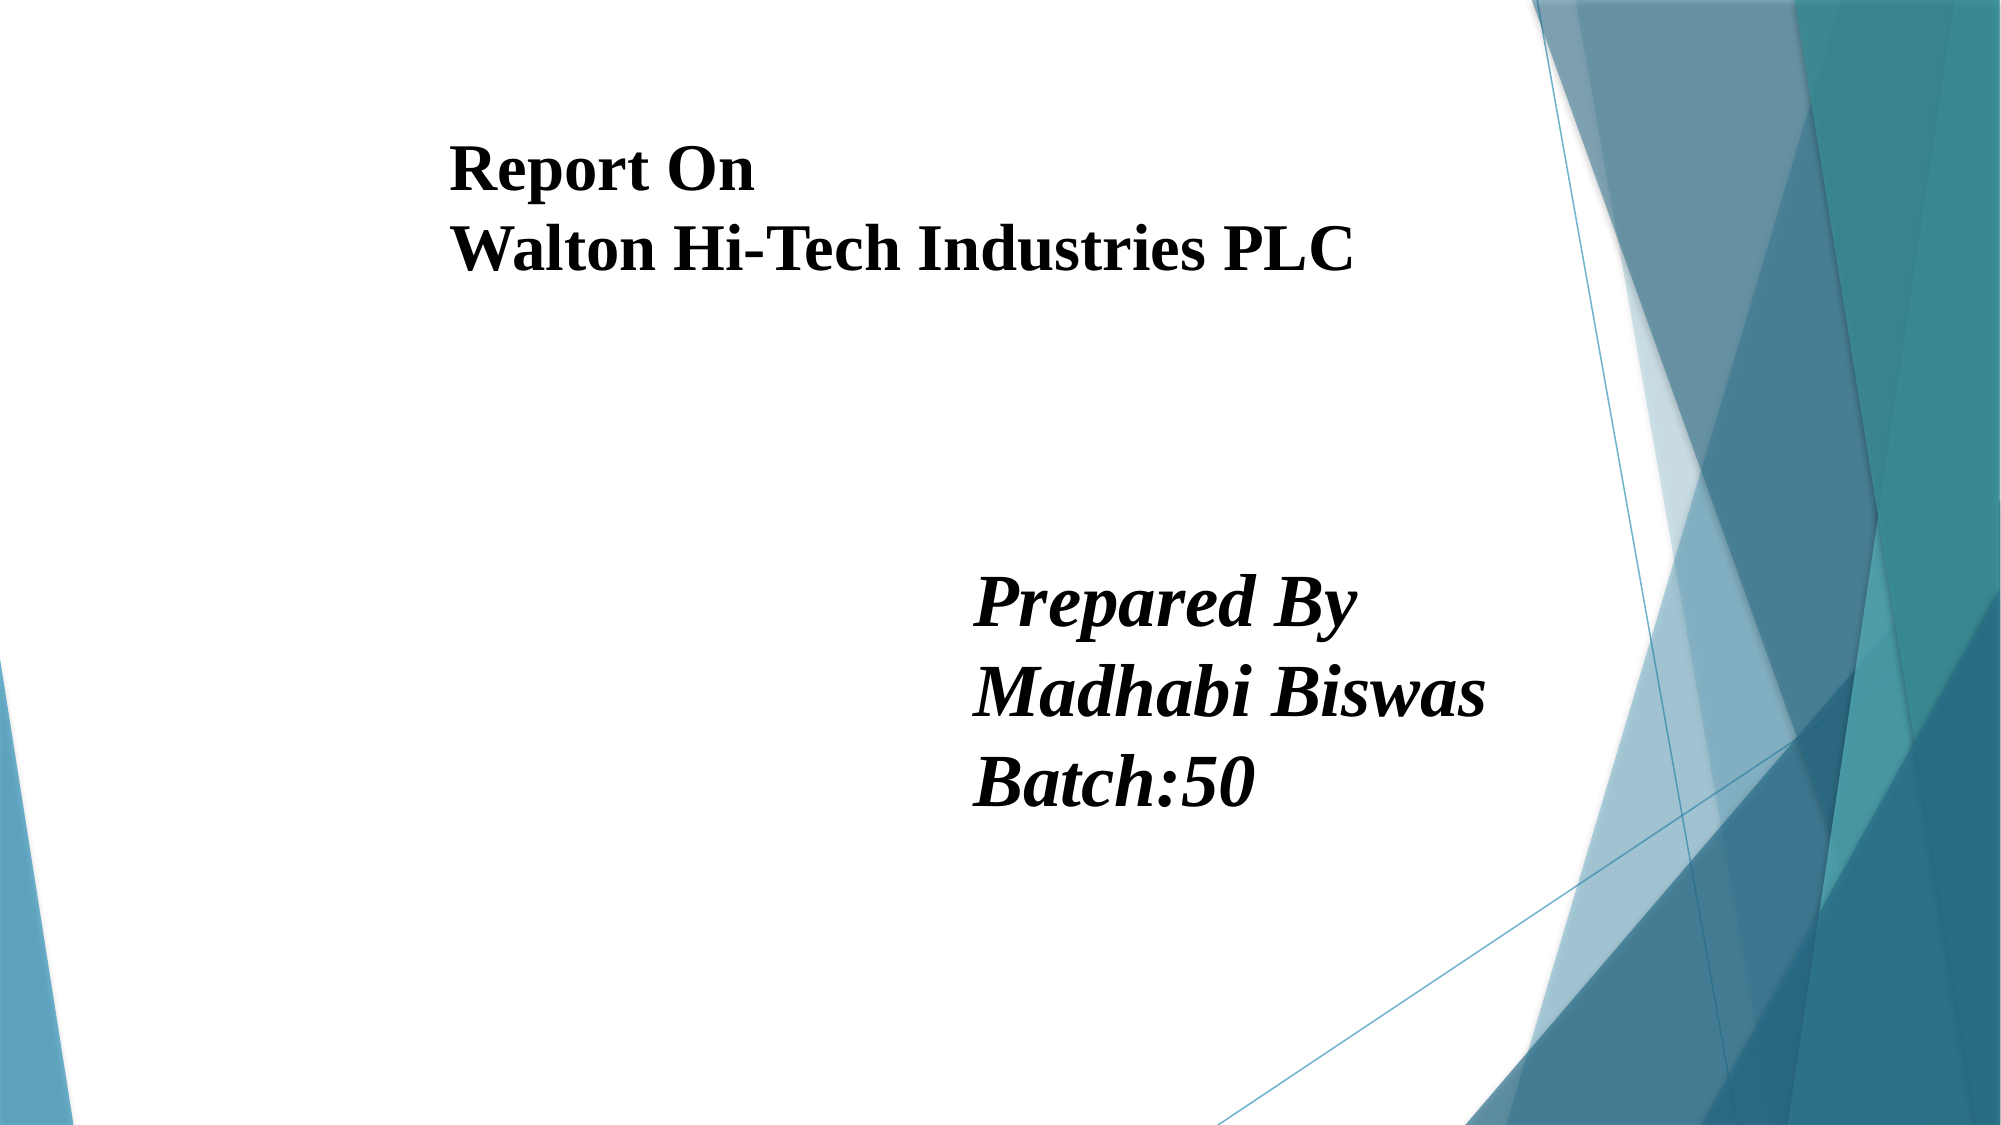

Report On
Walton Hi-Tech Industries PLC

Prepared By
Madhabi Biswas
Batch:50